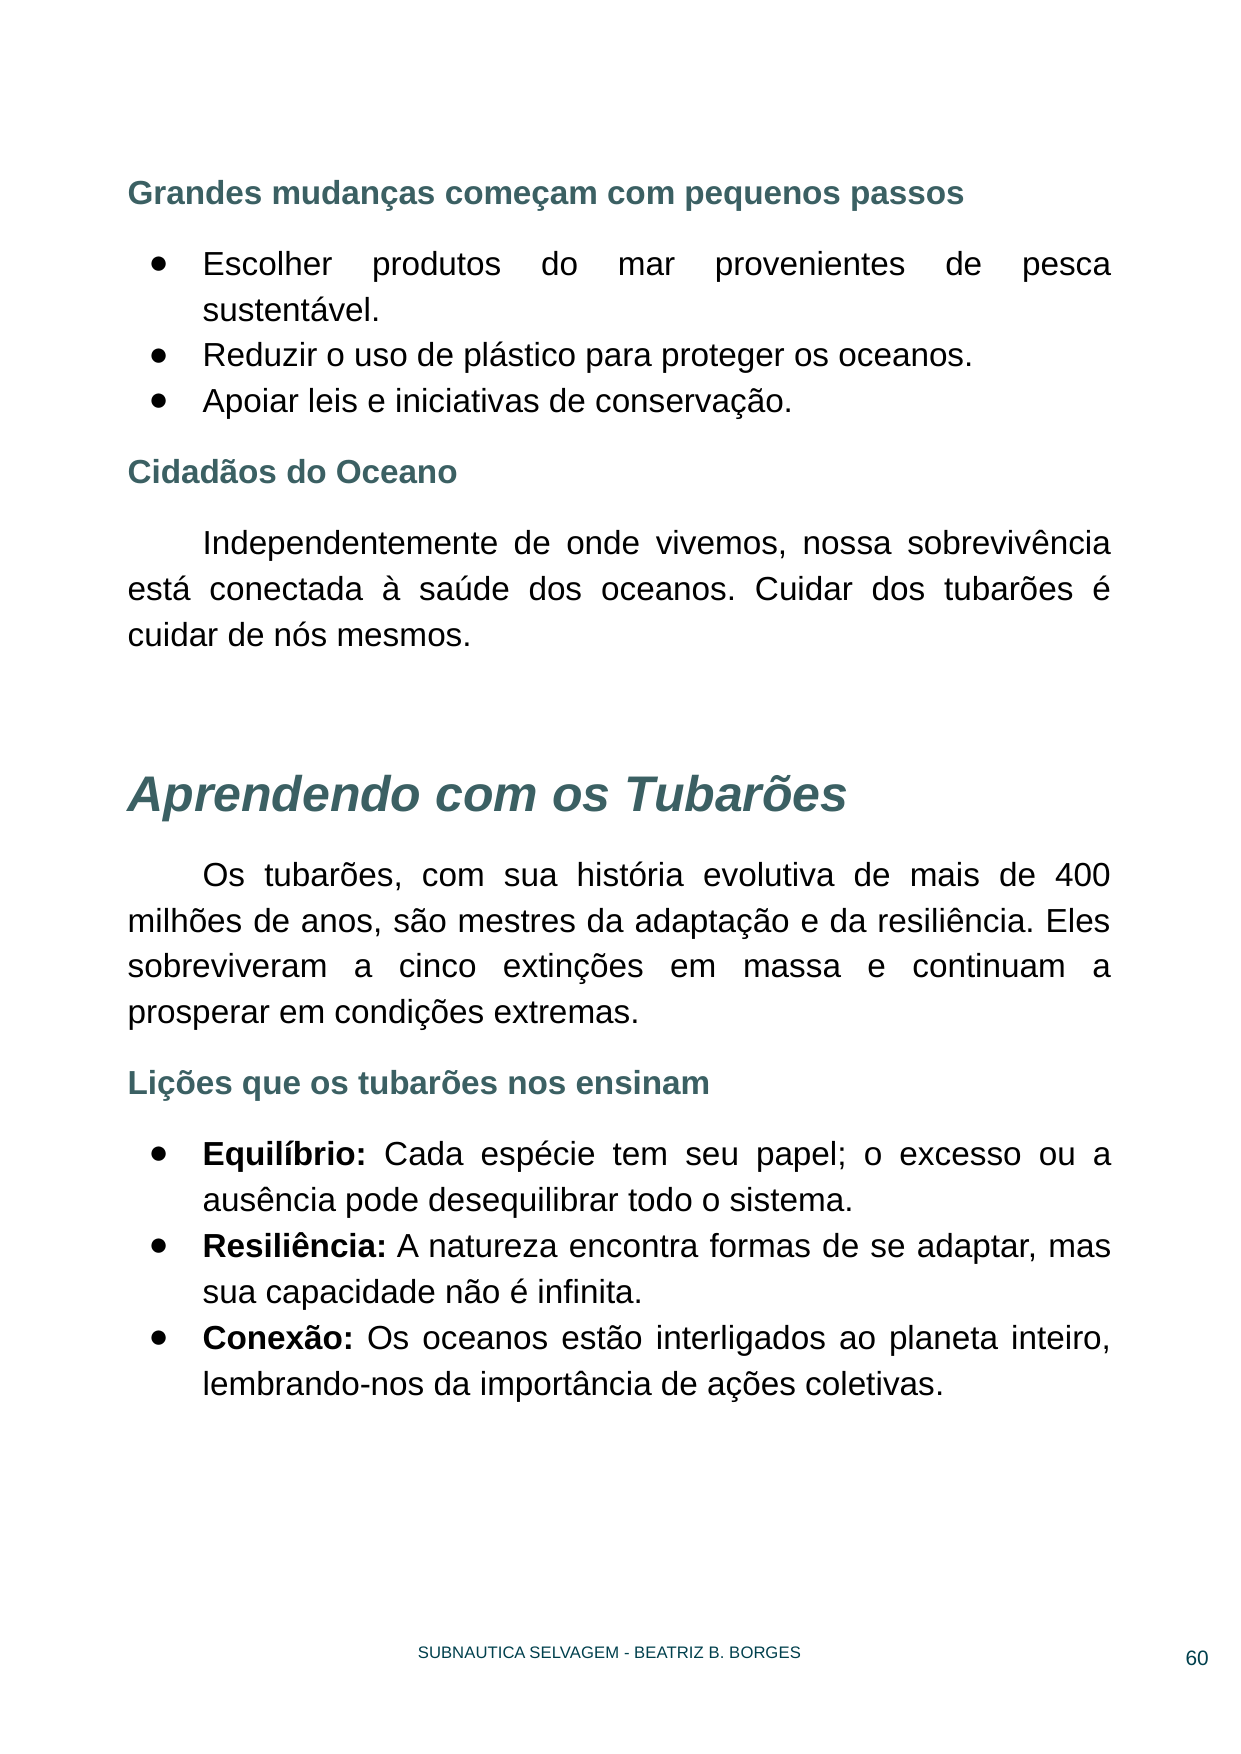

Grandes mudanças começam com pequenos passos
Escolher produtos do mar provenientes de pesca sustentável.
Reduzir o uso de plástico para proteger os oceanos.
Apoiar leis e iniciativas de conservação.
Cidadãos do Oceano
Independentemente de onde vivemos, nossa sobrevivência está conectada à saúde dos oceanos. Cuidar dos tubarões é cuidar de nós mesmos.

Aprendendo com os Tubarões
Os tubarões, com sua história evolutiva de mais de 400 milhões de anos, são mestres da adaptação e da resiliência. Eles sobreviveram a cinco extinções em massa e continuam a prosperar em condições extremas.
Lições que os tubarões nos ensinam
Equilíbrio: Cada espécie tem seu papel; o excesso ou a ausência pode desequilibrar todo o sistema.
Resiliência: A natureza encontra formas de se adaptar, mas sua capacidade não é infinita.
Conexão: Os oceanos estão interligados ao planeta inteiro, lembrando-nos da importância de ações coletivas.

60
SUBNAUTICA SELVAGEM - BEATRIZ B. BORGES